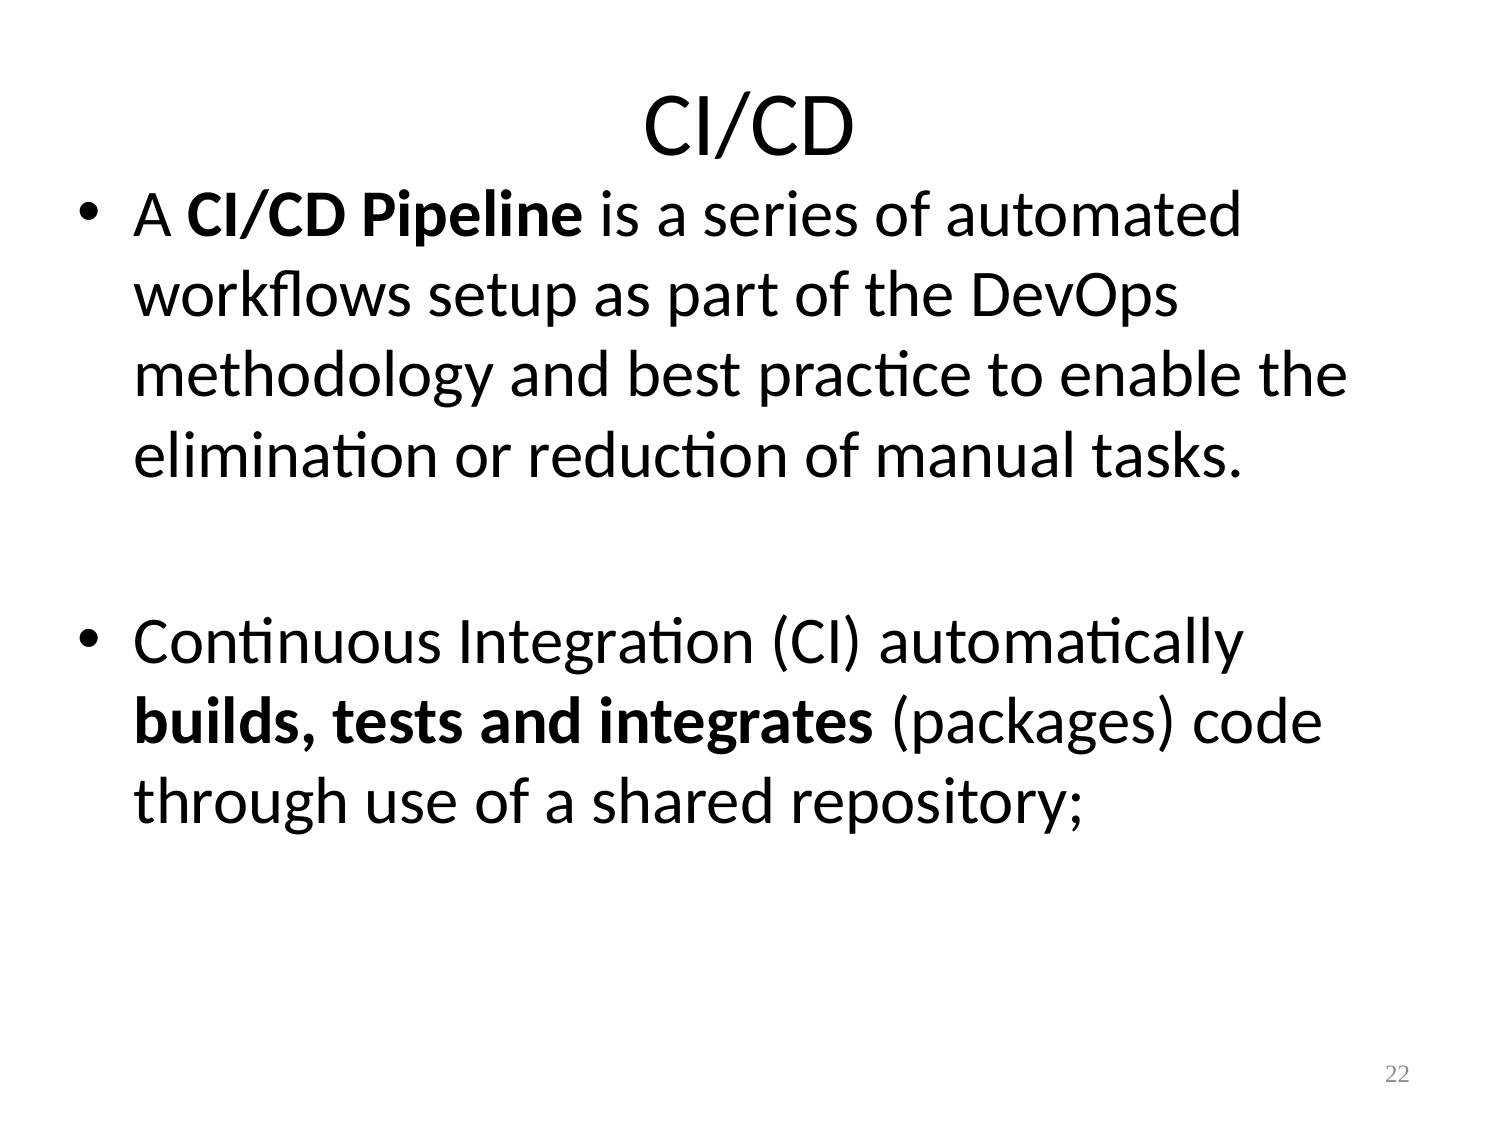

# CI/CD
A CI/CD Pipeline is a series of automated workflows setup as part of the DevOps methodology and best practice to enable the elimination or reduction of manual tasks.

Continuous Integration (CI) automatically builds, tests and integrates (packages) code through use of a shared repository;

22